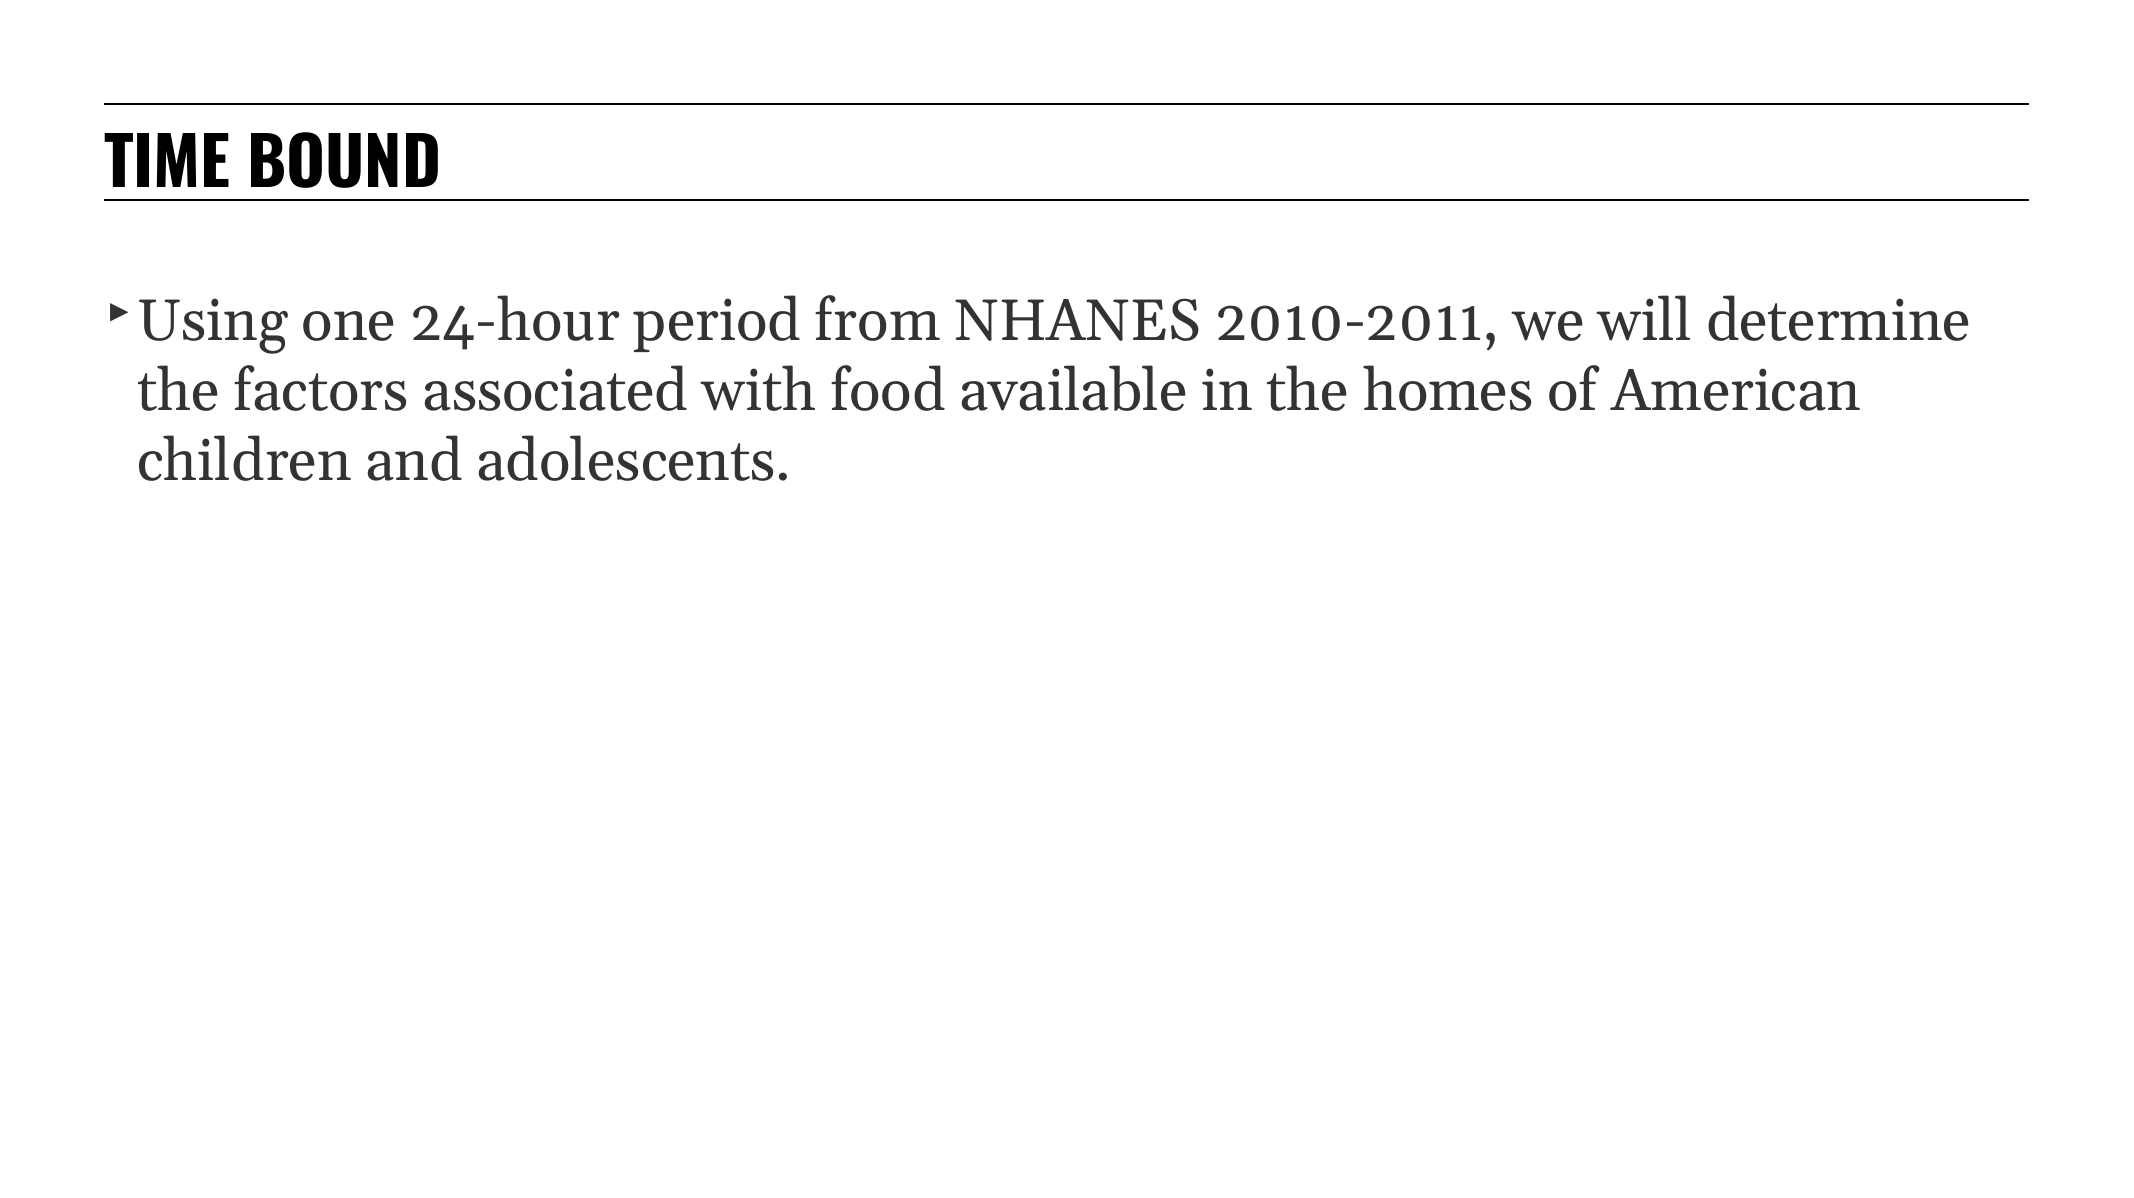

TIME BOUND

Using one 24-hour period from NHANES 2010-2011, we will determine the factors associated with food available in the homes of American children and adolescents.